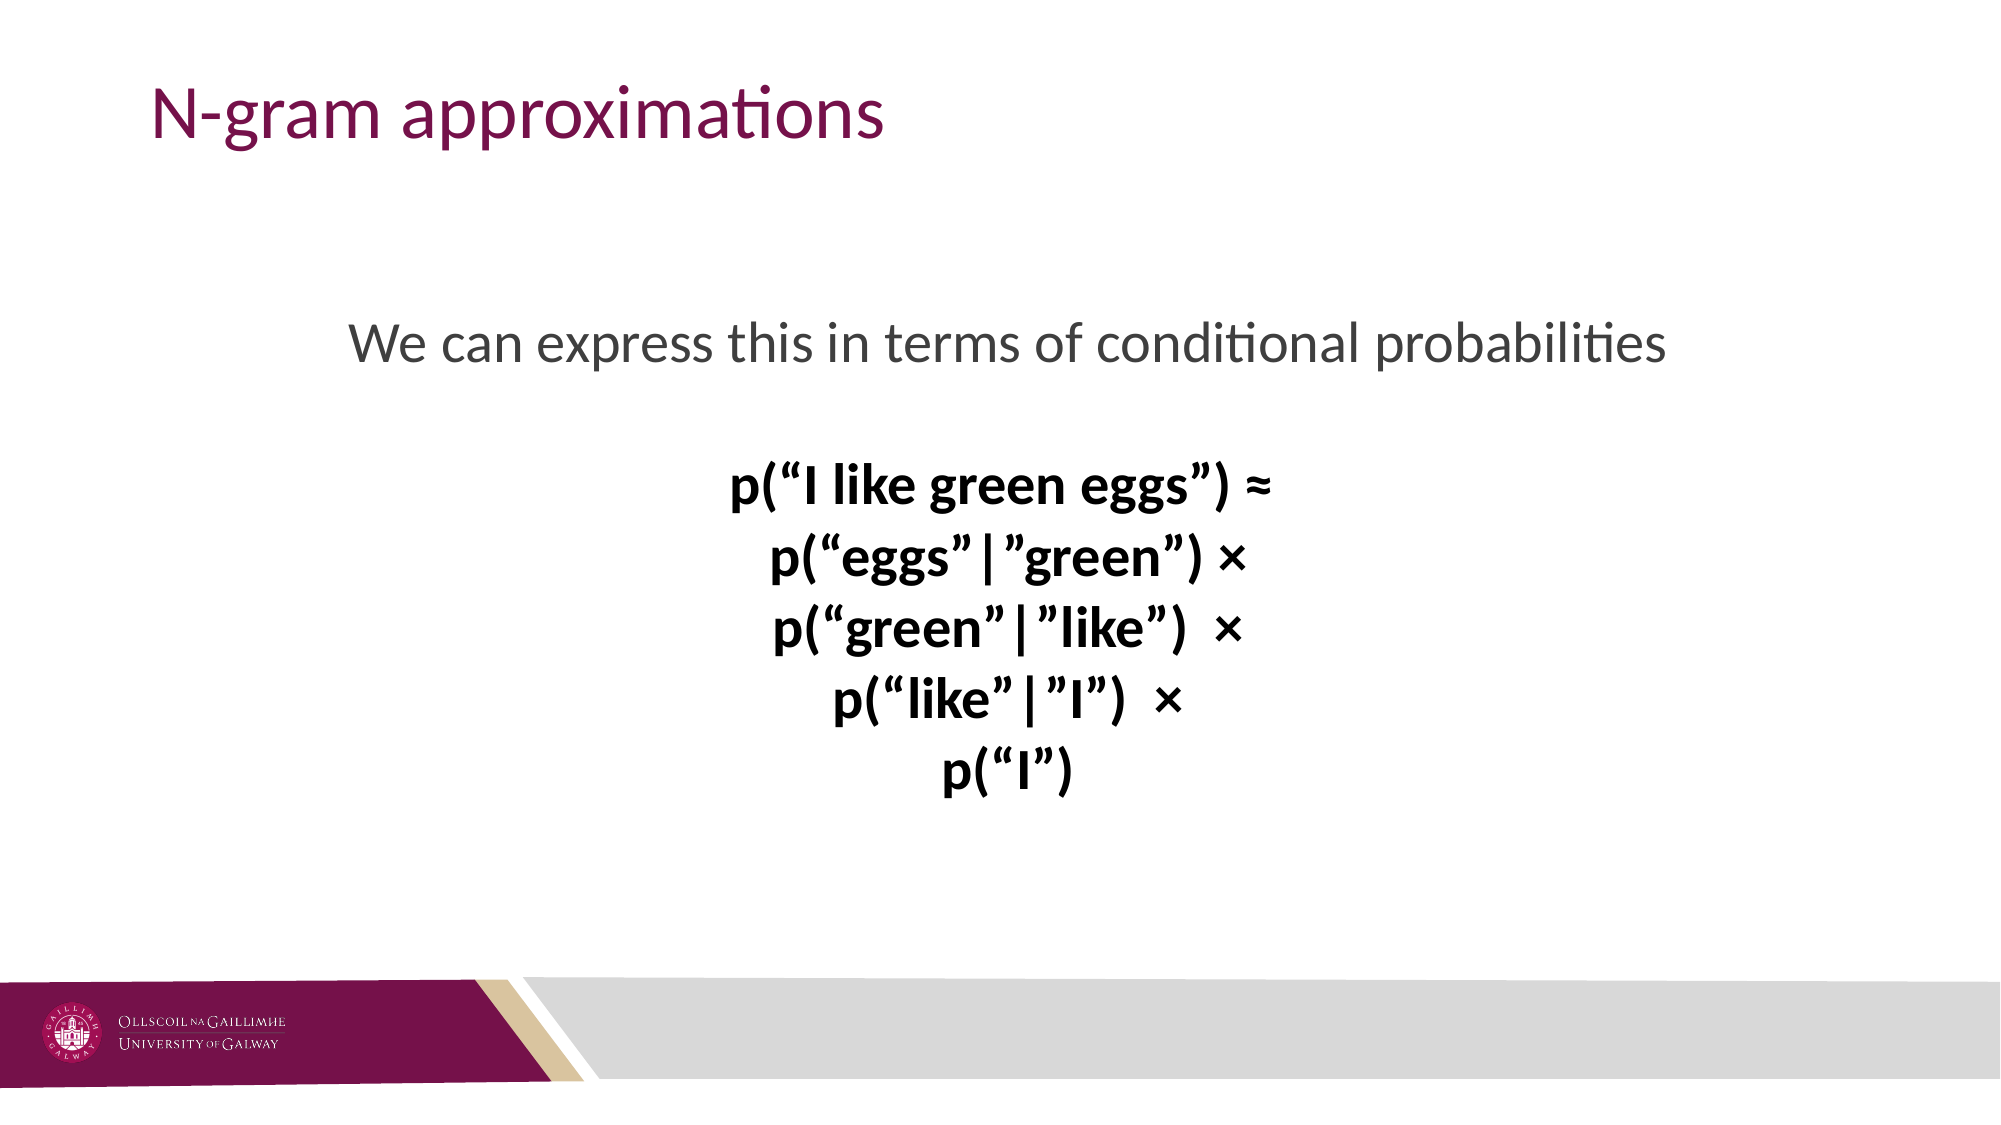

# N-gram approximations
We can express this in terms of conditional probabilities

p(“I like green eggs”) ≈
p(“eggs”|”green”) ×
p(“green”|”like”)  ×
p(“like”|”I”)  ×
p(“I”)